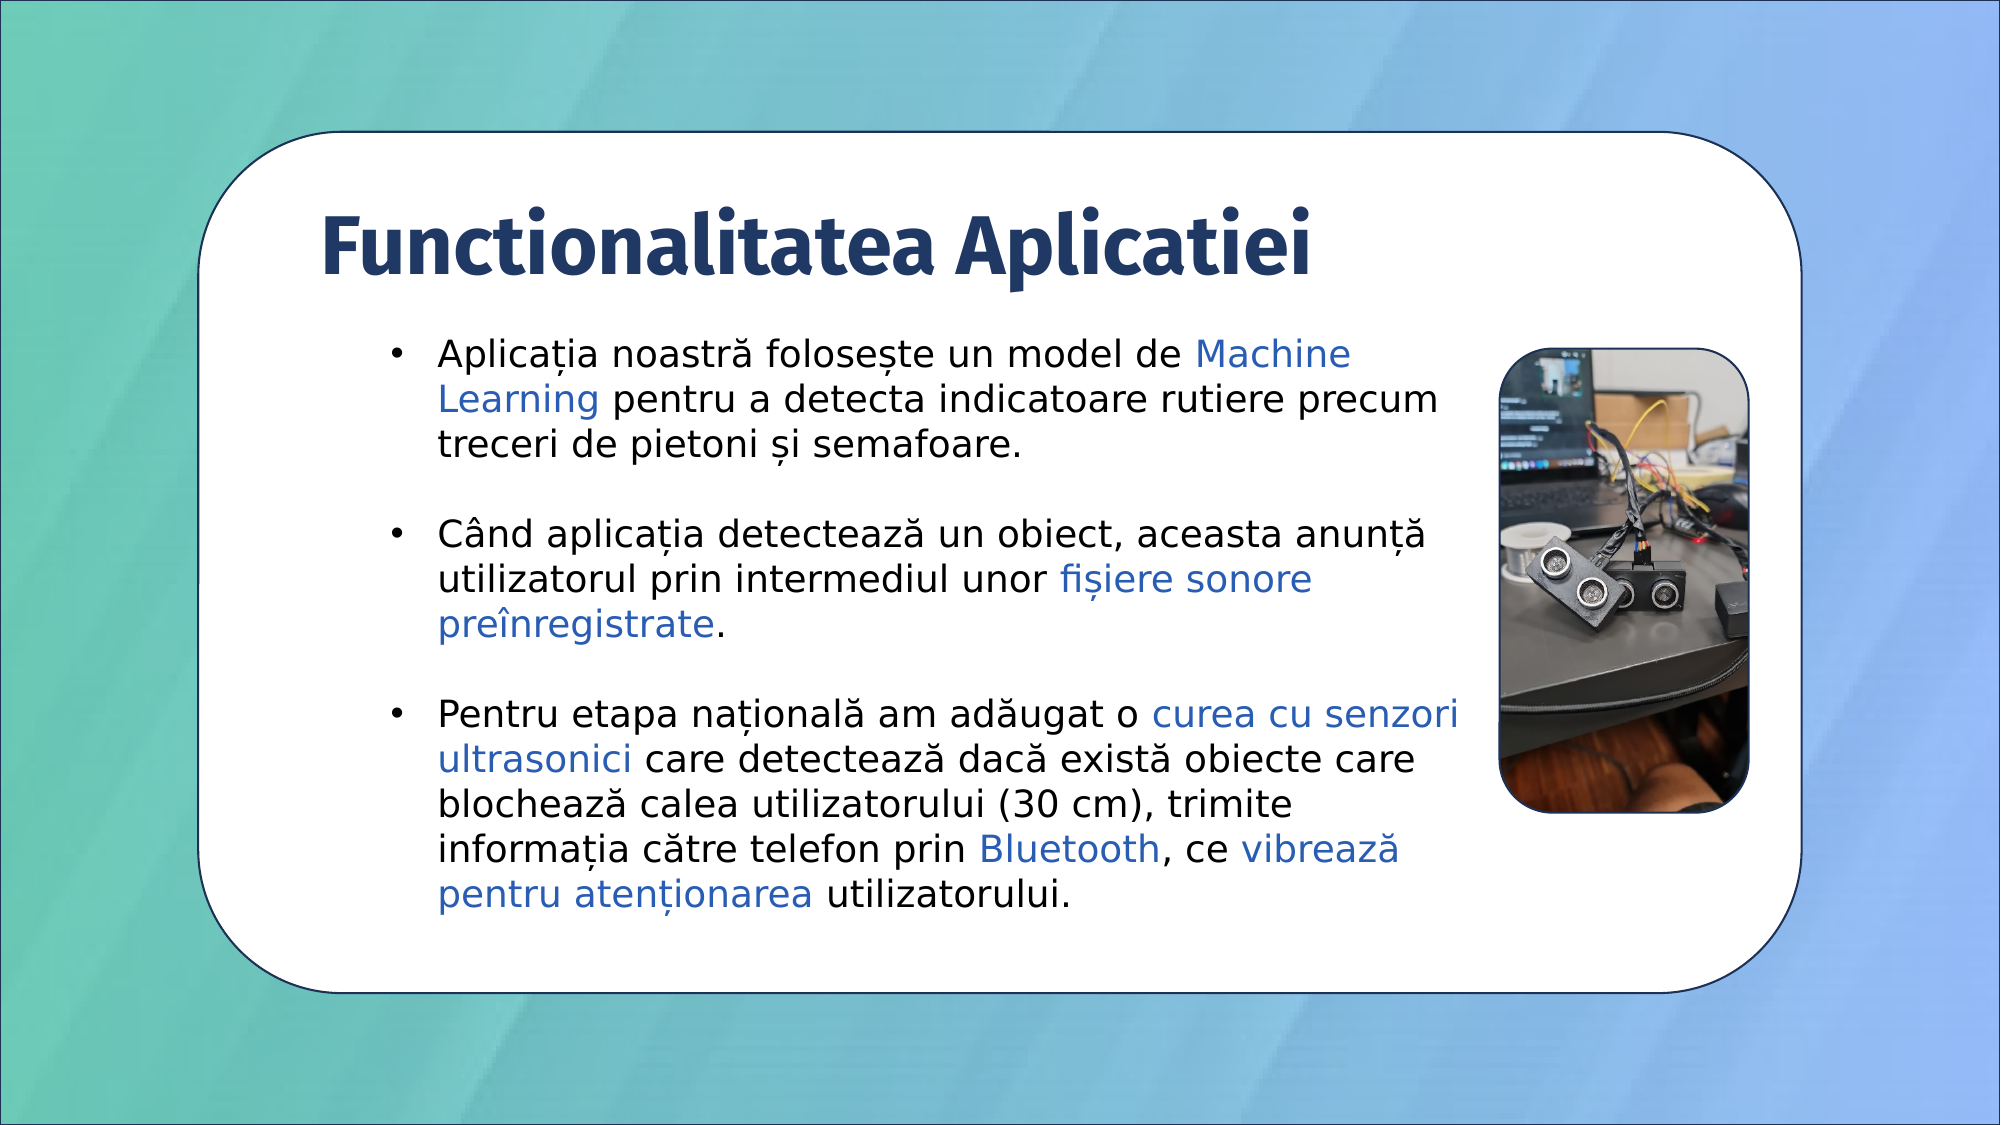

Functionalitatea Aplicatiei
Aplicația noastră folosește un model de Machine Learning pentru a detecta indicatoare rutiere precum treceri de pietoni și semafoare.

Când aplicația detectează un obiect, aceasta anunță utilizatorul prin intermediul unor fișiere sonore preînregistrate.

Pentru etapa națională am adăugat o curea cu senzori ultrasonici care detectează dacă există obiecte care blochează calea utilizatorului (30 cm), trimite informația către telefon prin Bluetooth, ce vibrează pentru atenționarea utilizatorului.